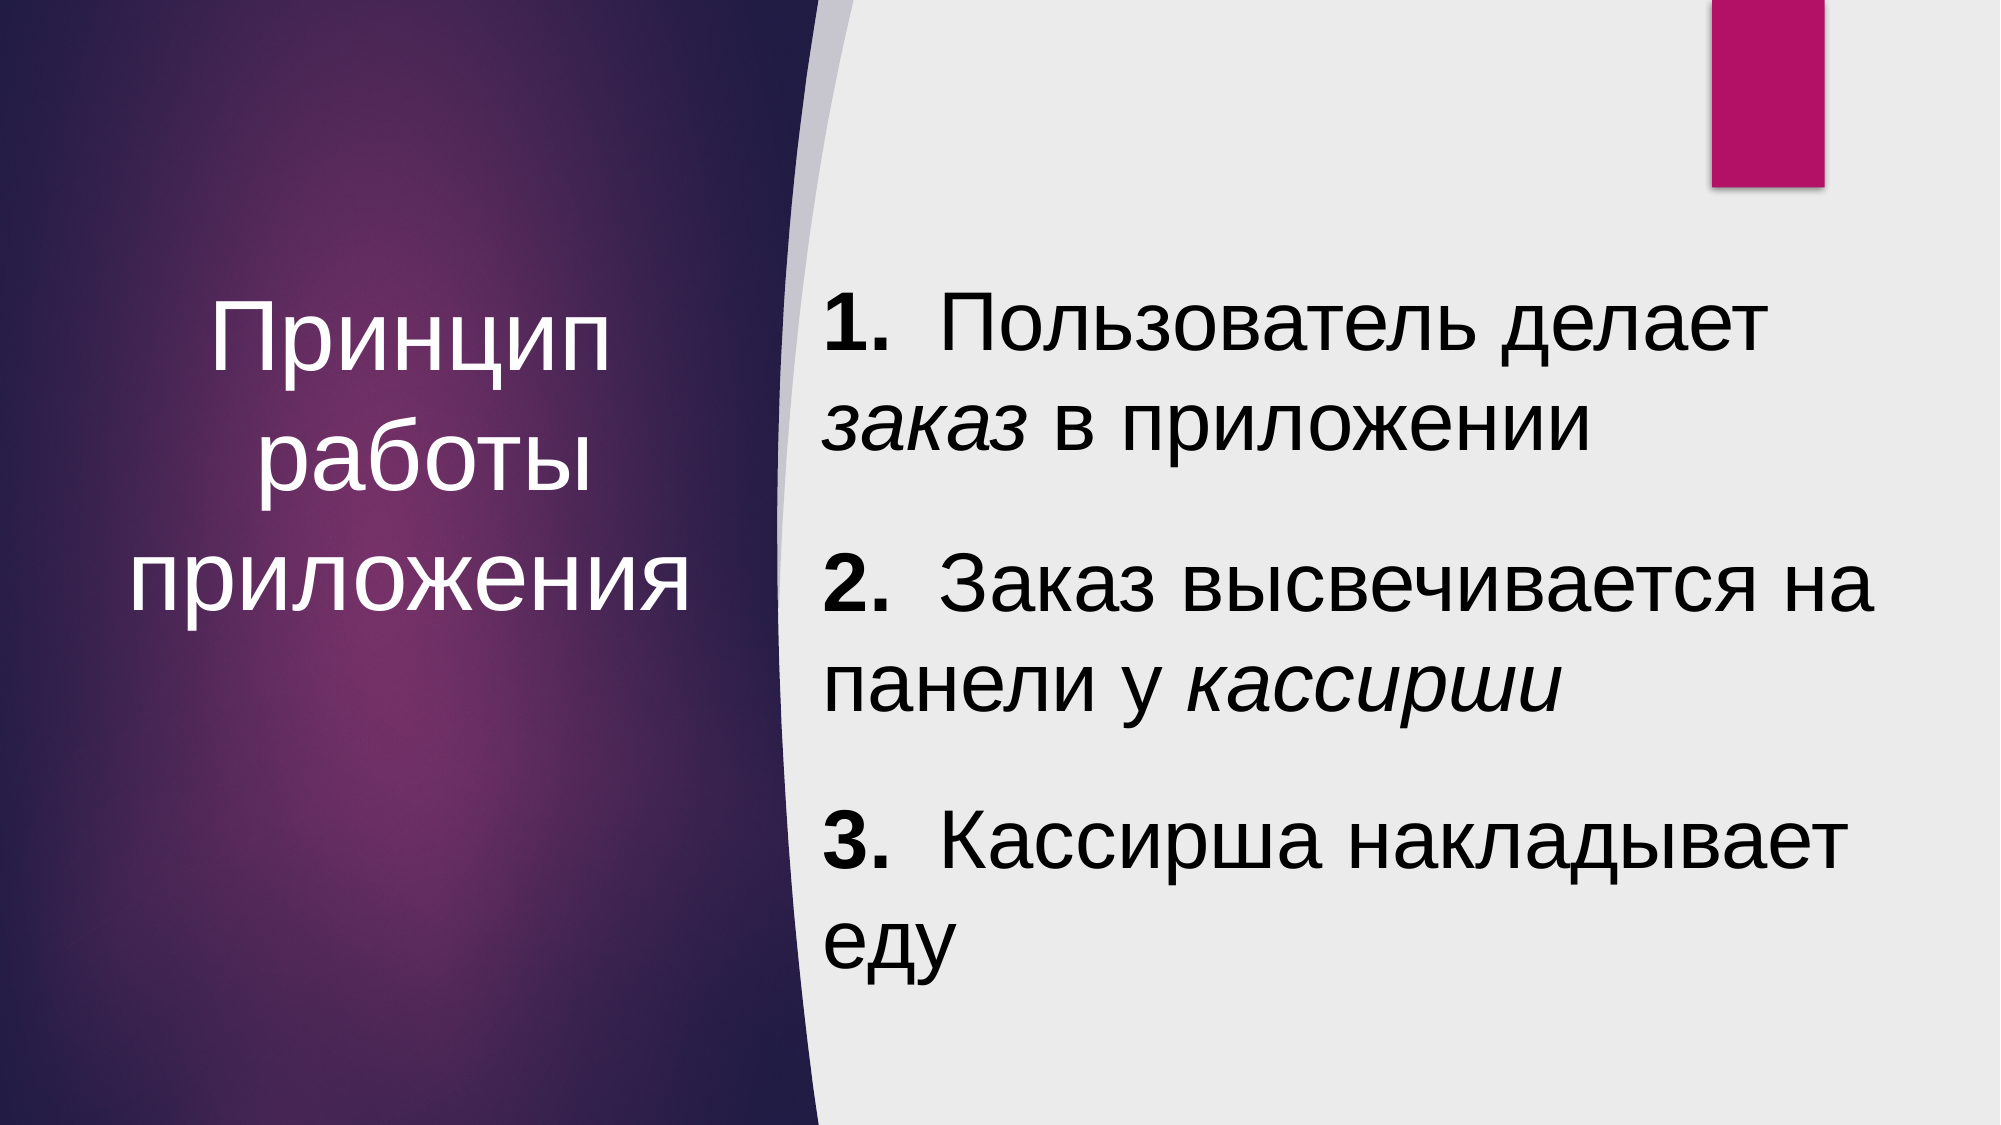

# Принцип  работы приложения
1.  Пользователь делает заказ в приложении

2.  Заказ высвечивается на панели у кассирши

3.  Кассирша накладывает еду